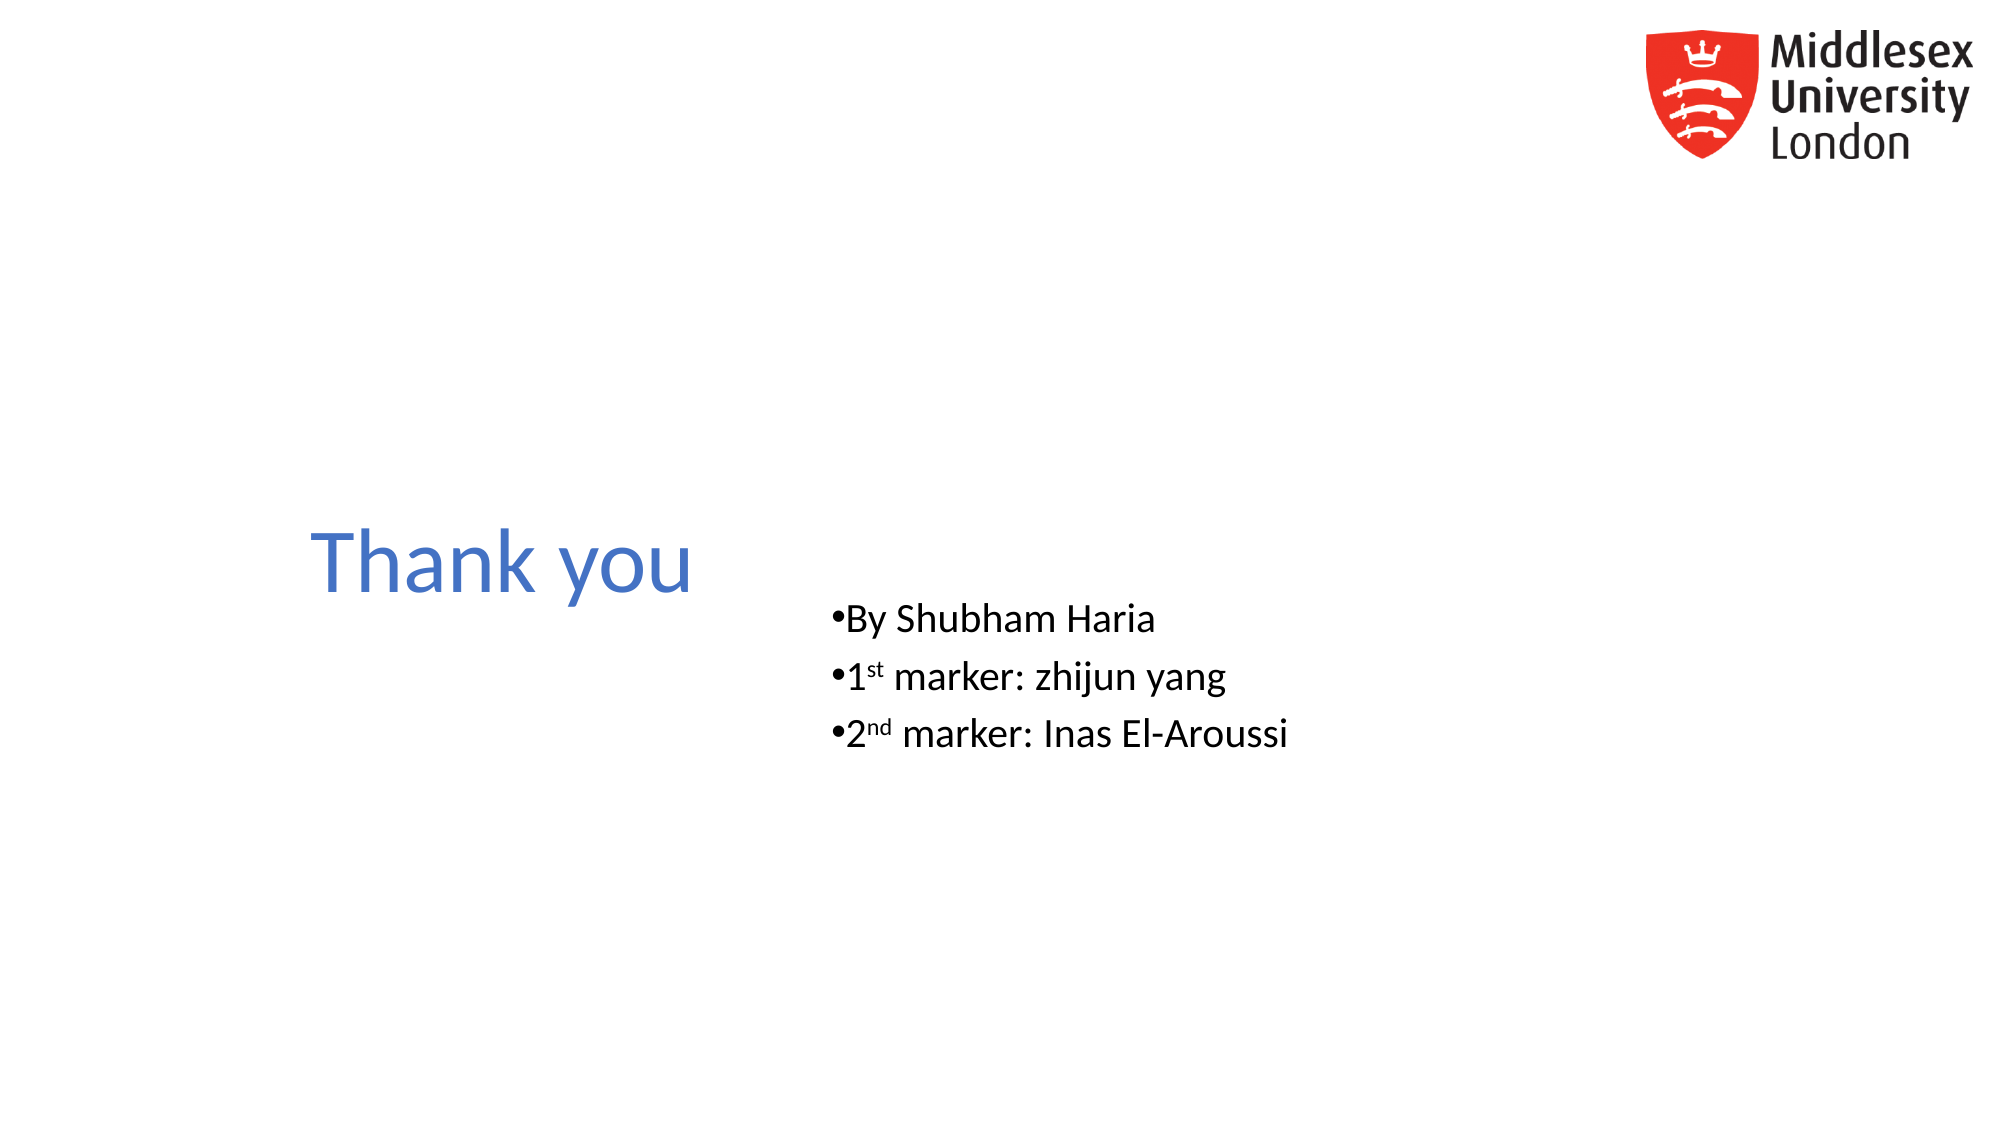

# Thank you
By Shubham Haria
1st marker: zhijun yang
2nd marker: Inas El-Aroussi